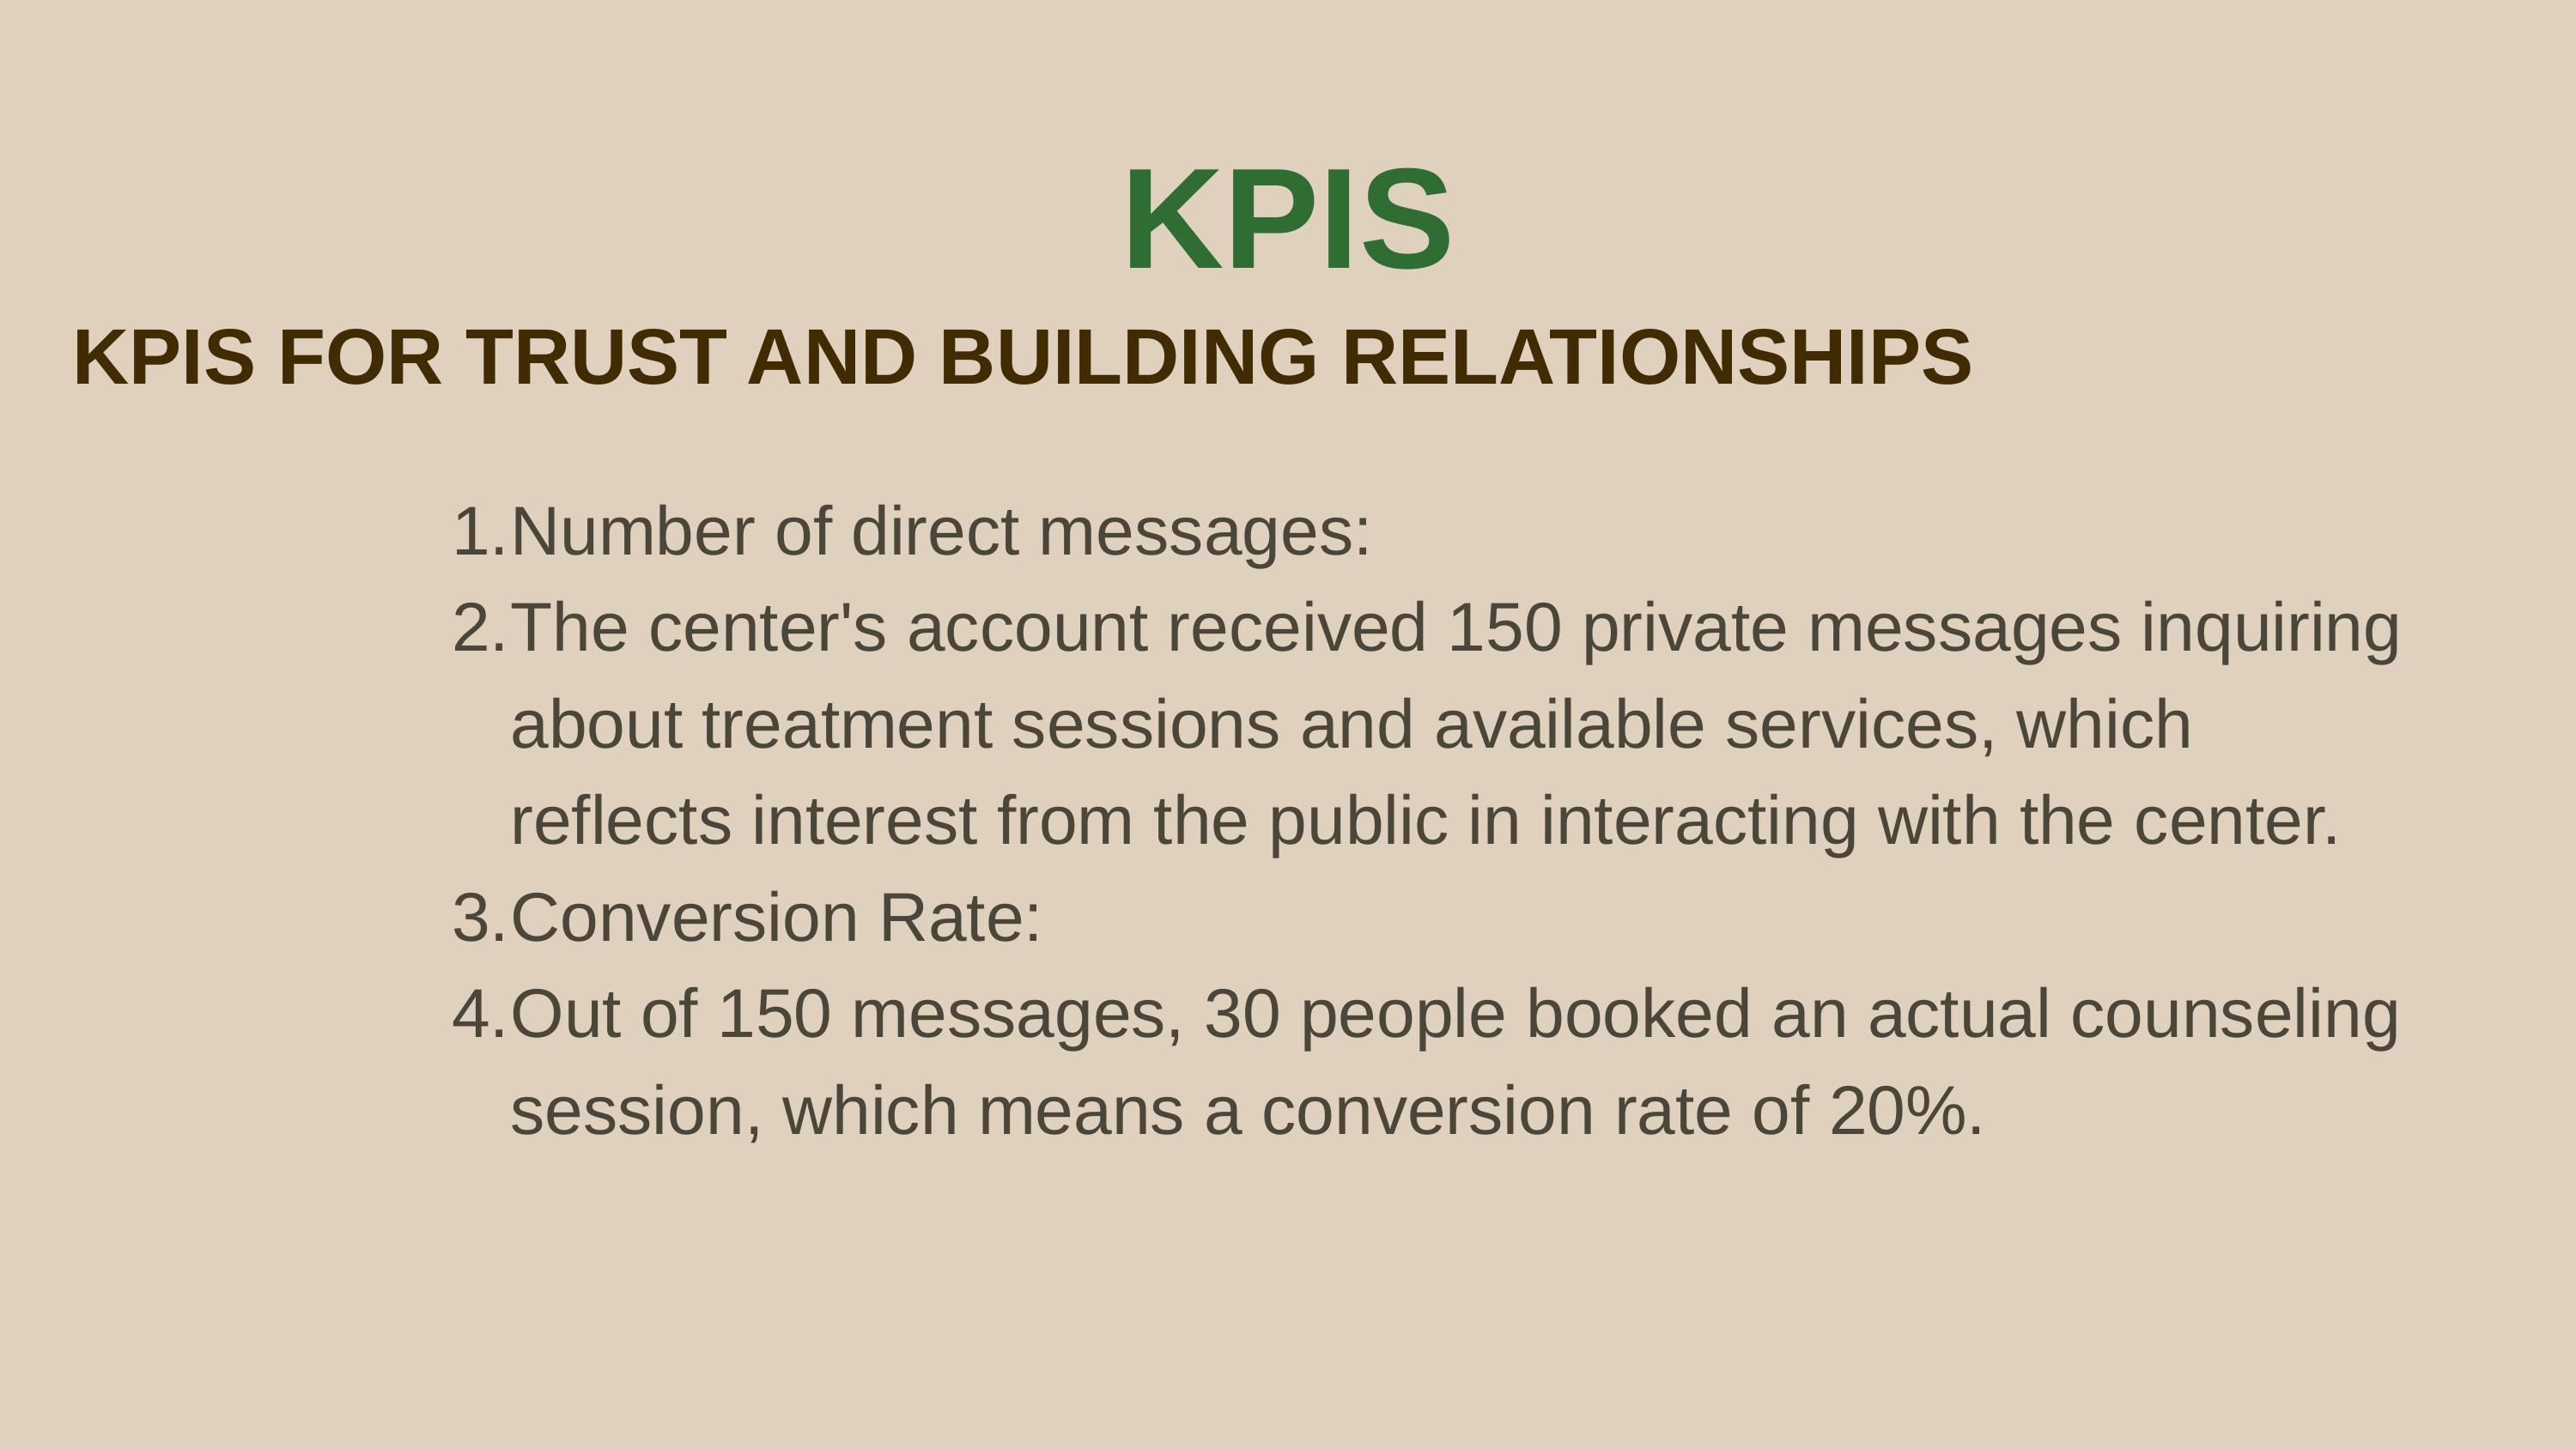

KPIS
 KPIS FOR TRUST AND BUILDING RELATIONSHIPS

Number of direct messages:
The center's account received 150 private messages inquiring about treatment sessions and available services, which reflects interest from the public in interacting with the center.
Conversion Rate:
Out of 150 messages, 30 people booked an actual counseling session, which means a conversion rate of 20%.